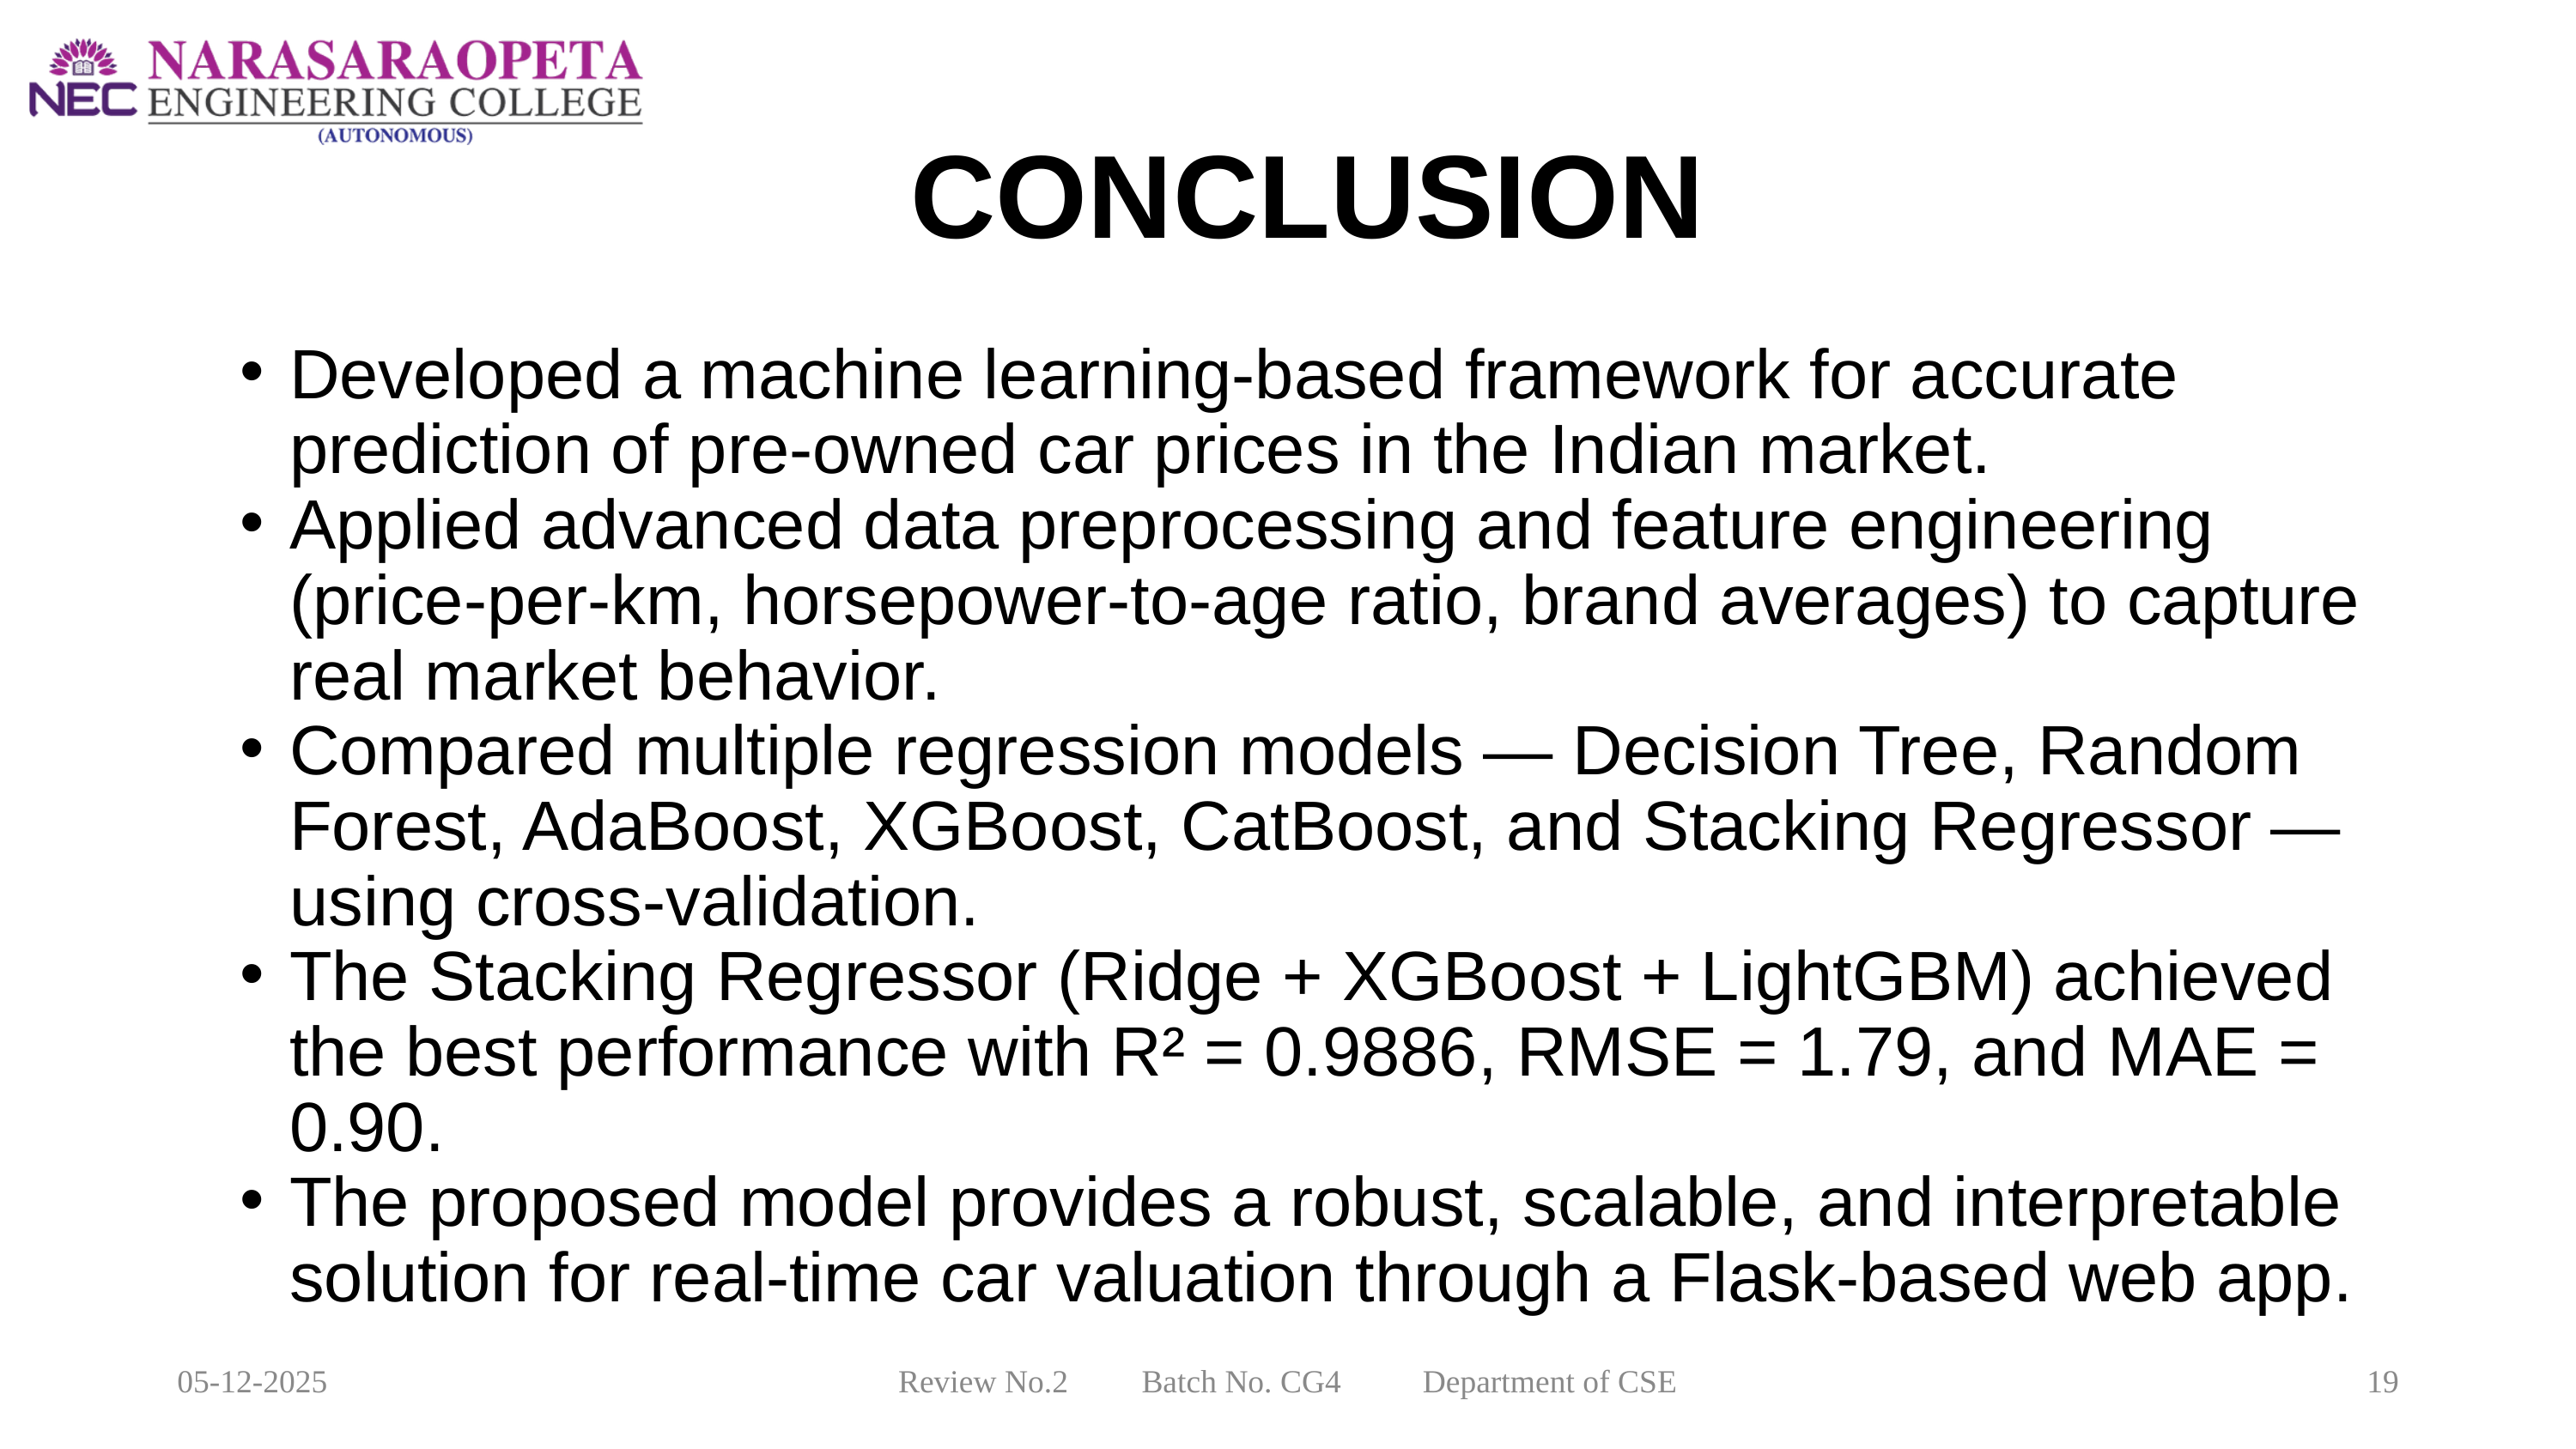

CONCLUSION
Developed a machine learning-based framework for accurate prediction of pre-owned car prices in the Indian market.
Applied advanced data preprocessing and feature engineering (price-per-km, horsepower-to-age ratio, brand averages) to capture real market behavior.
Compared multiple regression models — Decision Tree, Random Forest, AdaBoost, XGBoost, CatBoost, and Stacking Regressor — using cross-validation.
The Stacking Regressor (Ridge + XGBoost + LightGBM) achieved the best performance with R² = 0.9886, RMSE = 1.79, and MAE = 0.90.
The proposed model provides a robust, scalable, and interpretable solution for real-time car valuation through a Flask-based web app.

05-12-2025

Review No.2         Batch No. CG4          Department of CSE

19